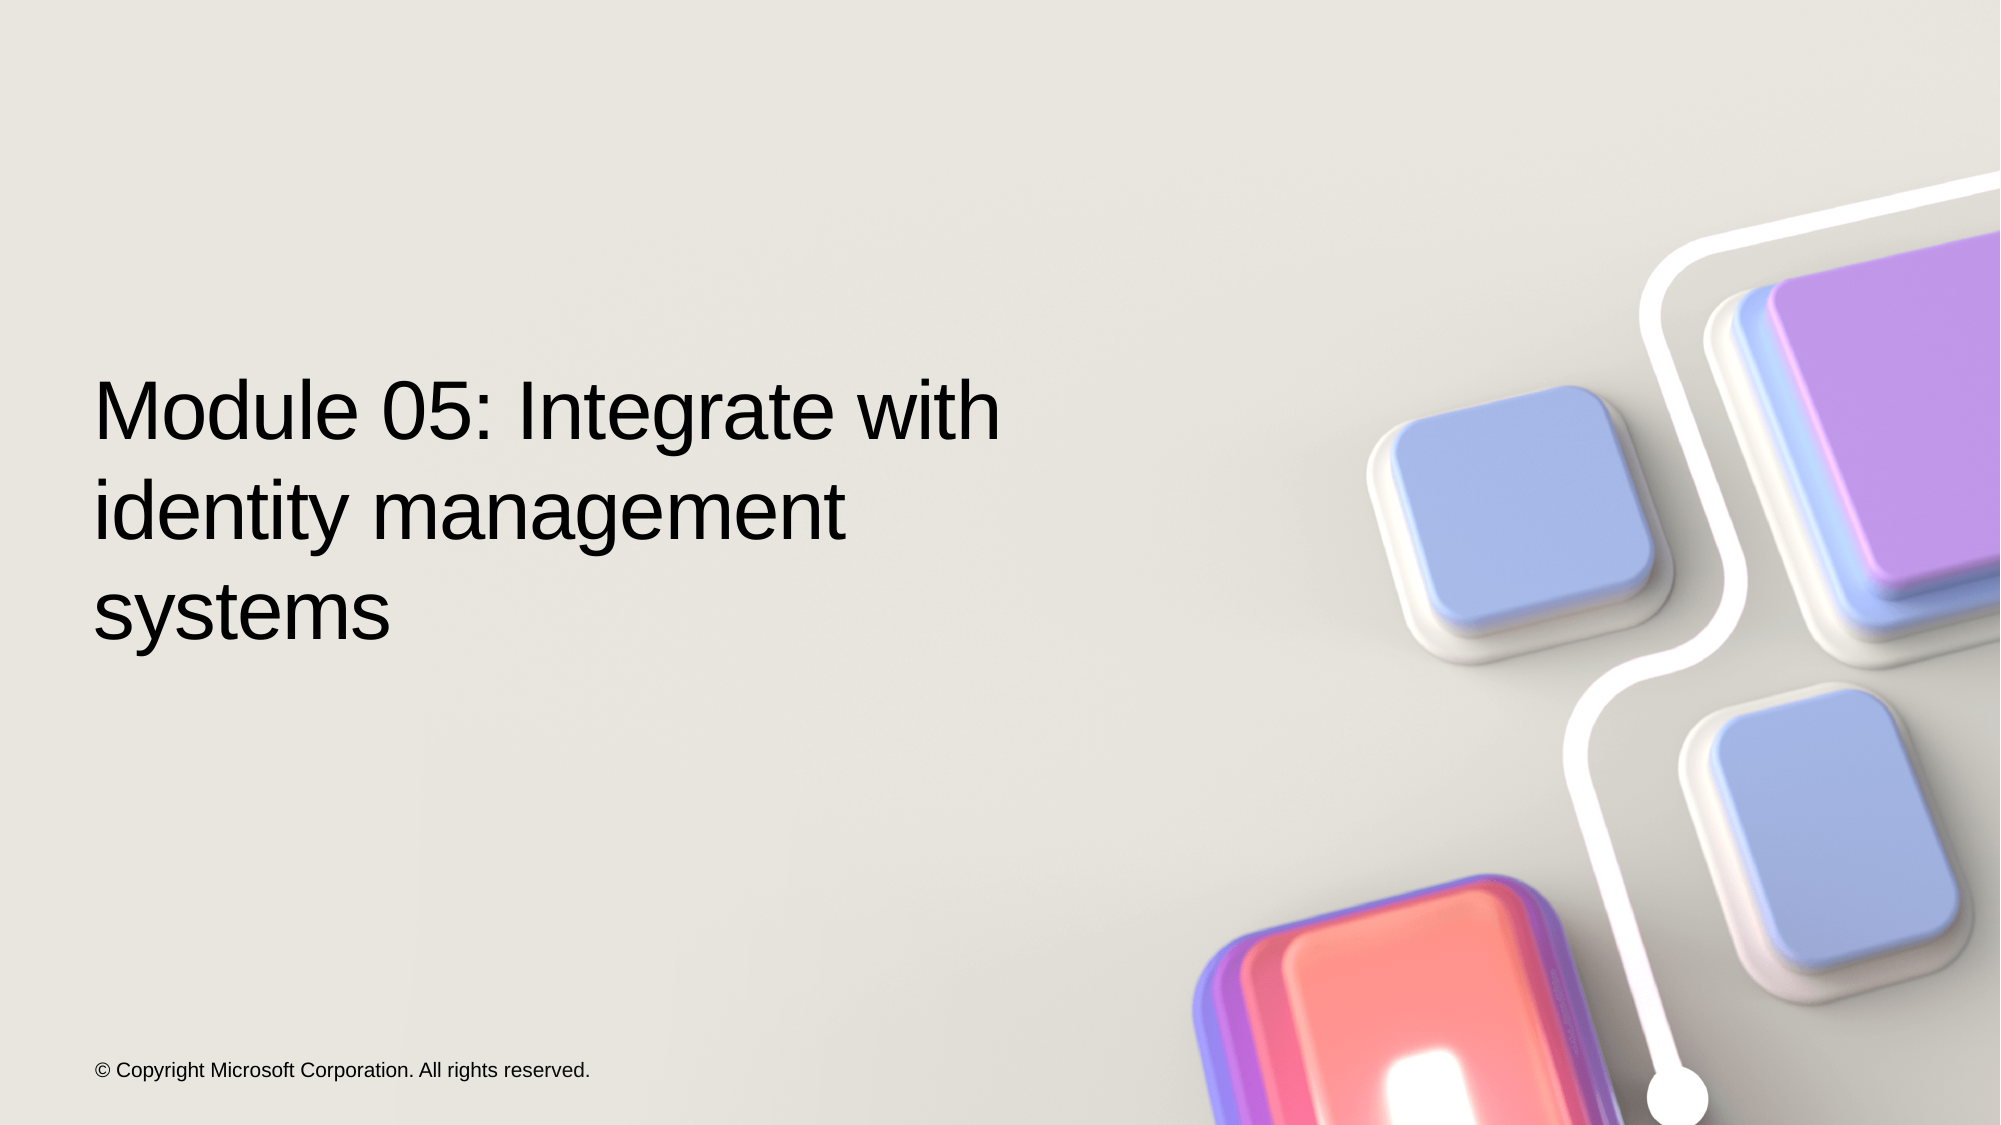

# Module 05: Integrate with identity management systems